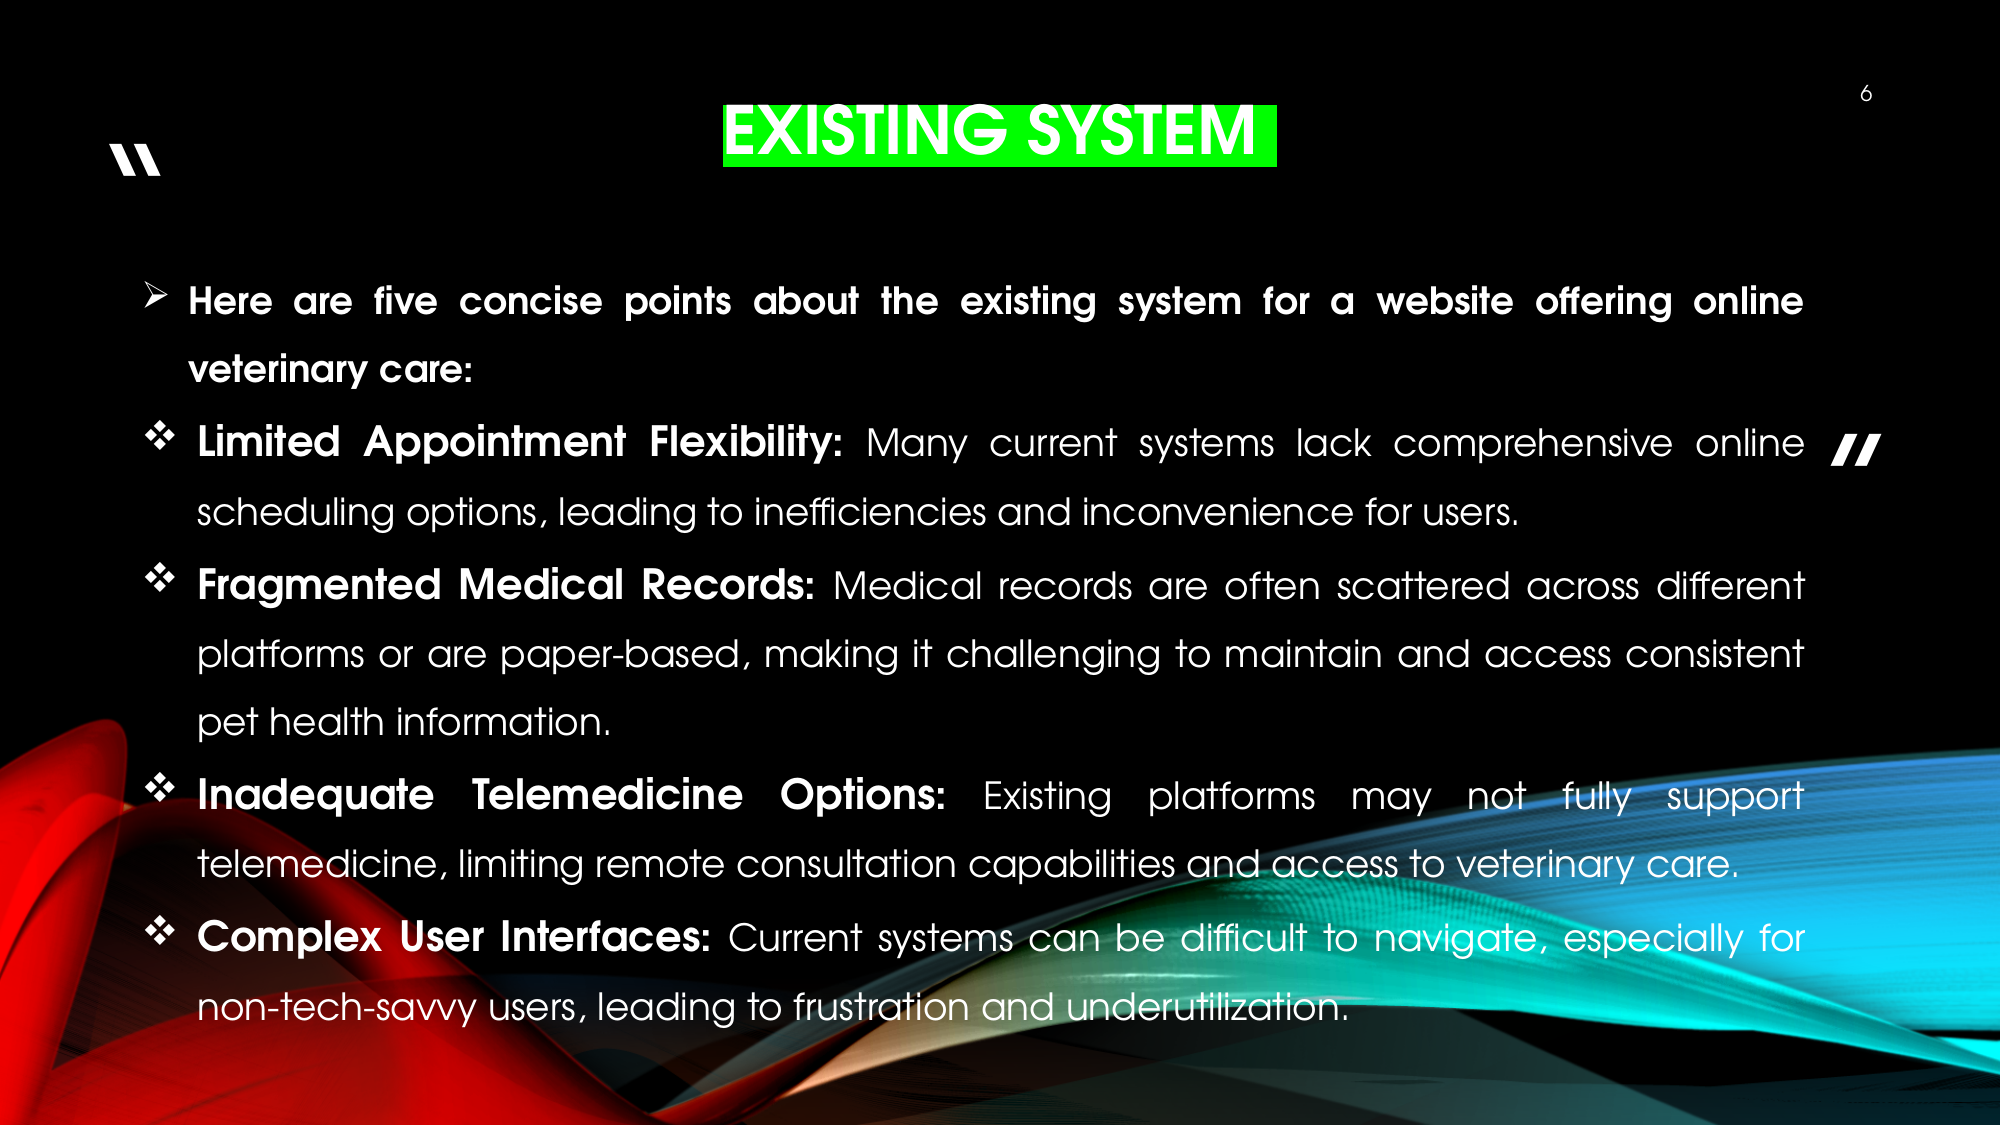

# EXISTING SYSTEM
6
Here are five concise points about the existing system for a website offering online veterinary care:
Limited Appointment Flexibility: Many current systems lack comprehensive online scheduling options, leading to inefficiencies and inconvenience for users.
Fragmented Medical Records: Medical records are often scattered across different platforms or are paper-based, making it challenging to maintain and access consistent pet health information.
Inadequate Telemedicine Options: Existing platforms may not fully support telemedicine, limiting remote consultation capabilities and access to veterinary care.
Complex User Interfaces: Current systems can be difficult to navigate, especially for non-tech-savvy users, leading to frustration and underutilization.